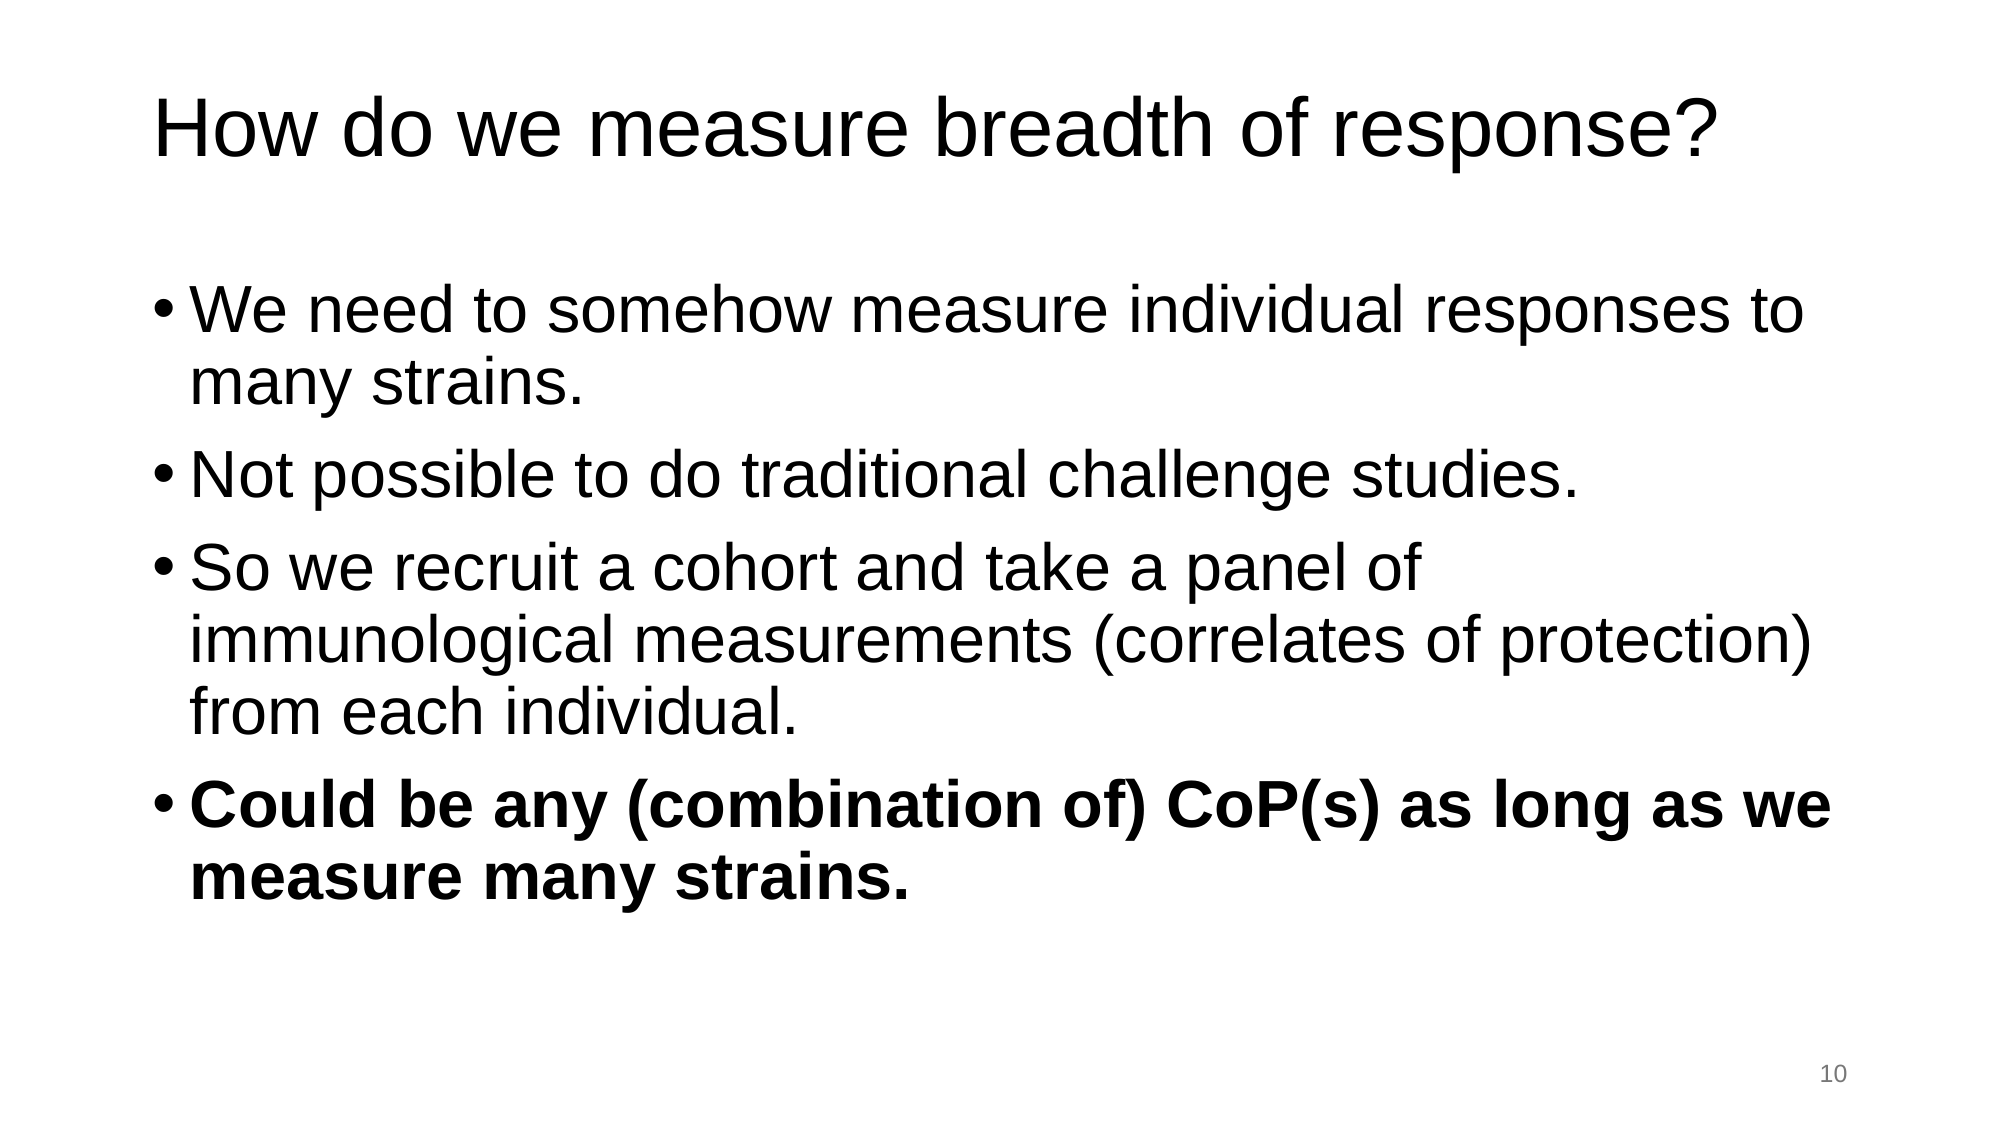

# How do we measure breadth of response?
We need to somehow measure individual responses to many strains.
Not possible to do traditional challenge studies.
So we recruit a cohort and take a panel of immunological measurements (correlates of protection) from each individual.
Could be any (combination of) CoP(s) as long as we measure many strains.
10